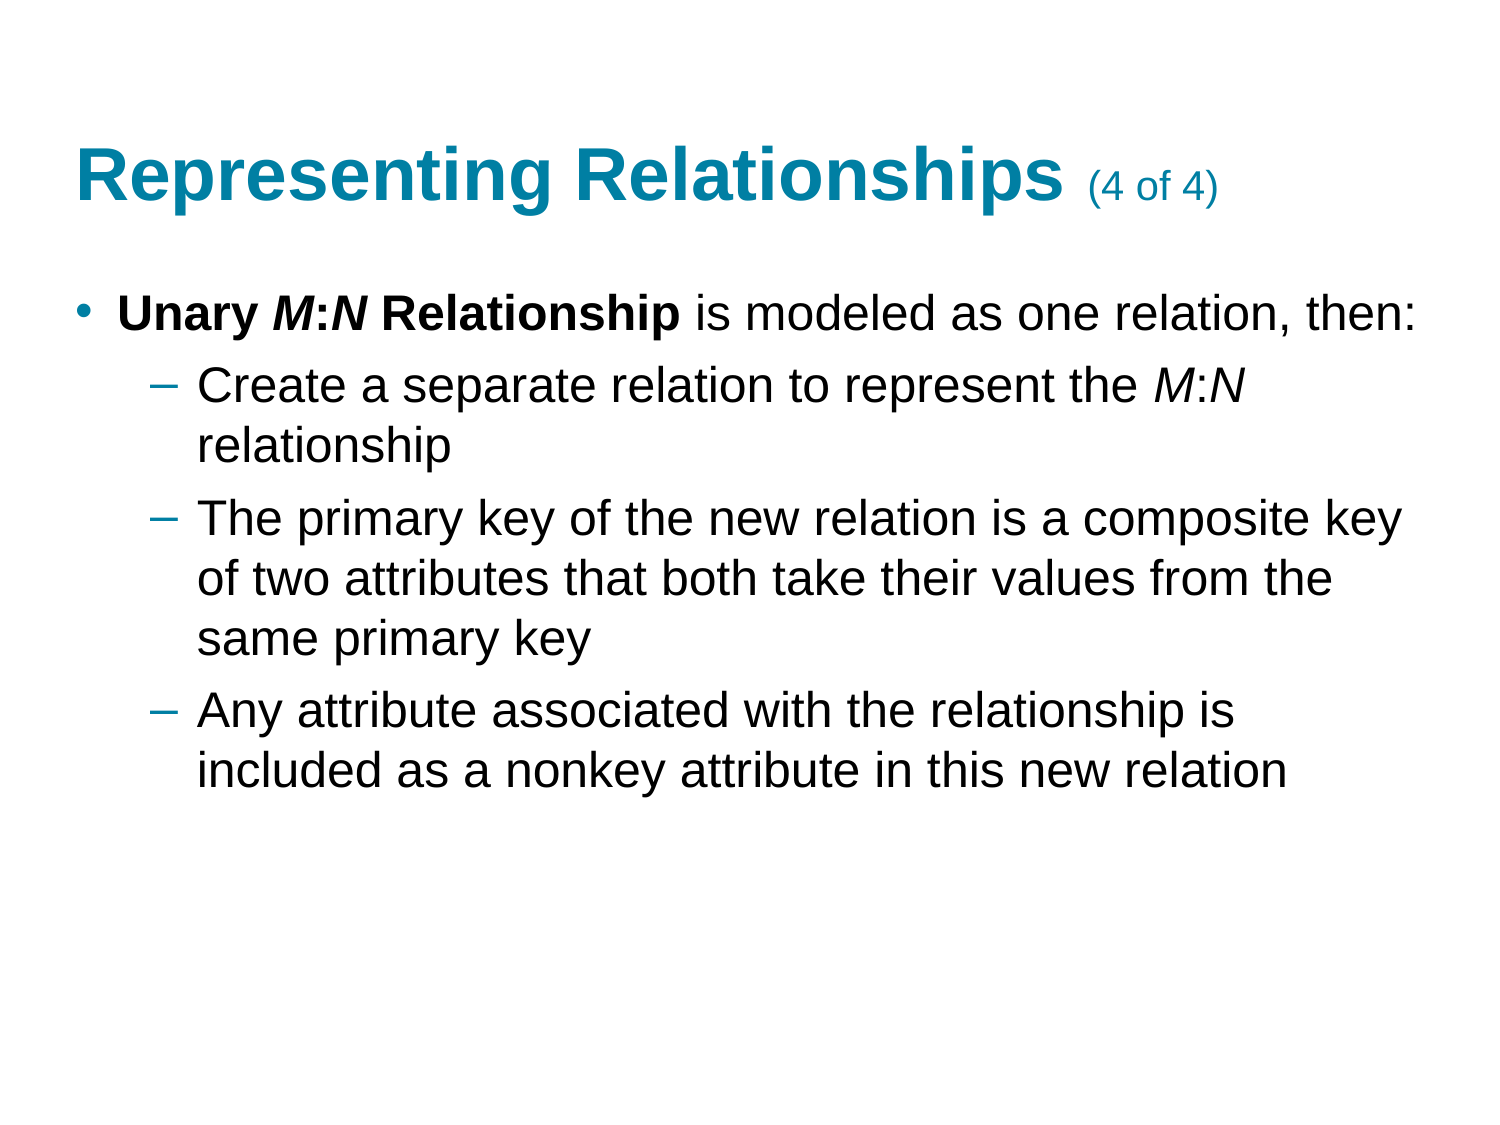

# Representing Relationships (4 of 4)
Unary M:N Relationship is modeled as one relation, then:
Create a separate relation to represent the M:N relationship
The primary key of the new relation is a composite key of two attributes that both take their values from the same primary key
Any attribute associated with the relationship is included as a nonkey attribute in this new relation